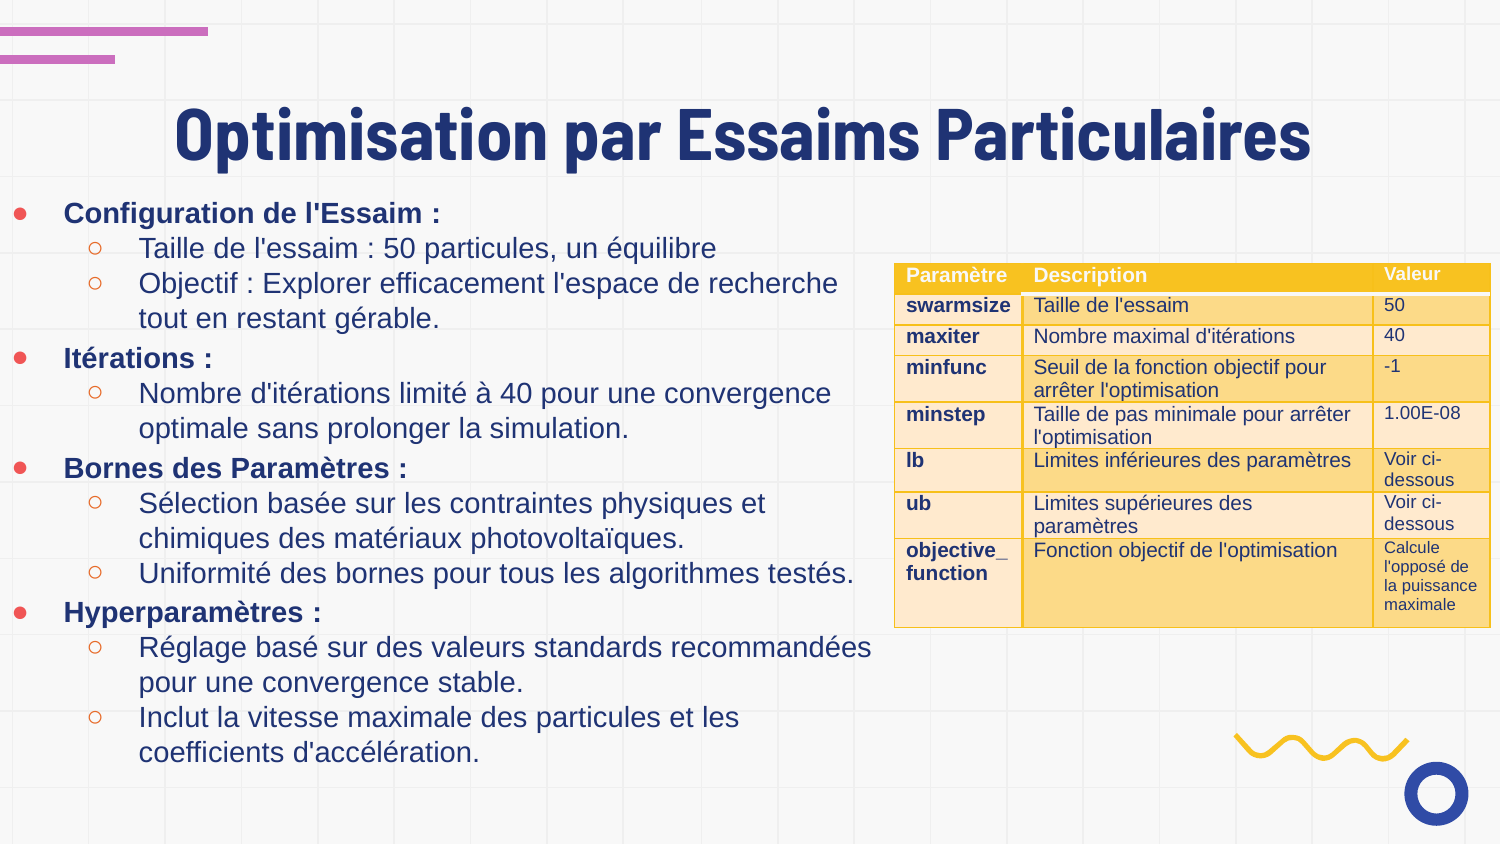

# Optimisation par Essaims Particulaires
Configuration de l'Essaim :
Taille de l'essaim : 50 particules, un équilibre
Objectif : Explorer efficacement l'espace de recherche tout en restant gérable.
Itérations :
Nombre d'itérations limité à 40 pour une convergence optimale sans prolonger la simulation.
Bornes des Paramètres :
Sélection basée sur les contraintes physiques et chimiques des matériaux photovoltaïques.
Uniformité des bornes pour tous les algorithmes testés.
Hyperparamètres :
Réglage basé sur des valeurs standards recommandées pour une convergence stable.
Inclut la vitesse maximale des particules et les coefficients d'accélération.
| Paramètre | Description | Valeur |
| --- | --- | --- |
| swarmsize | Taille de l'essaim | 50 |
| maxiter | Nombre maximal d'itérations | 40 |
| minfunc | Seuil de la fonction objectif pour arrêter l'optimisation | -1 |
| minstep | Taille de pas minimale pour arrêter l'optimisation | 1.00E-08 |
| lb | Limites inférieures des paramètres | Voir ci-dessous |
| ub | Limites supérieures des paramètres | Voir ci-dessous |
| objective\_ function | Fonction objectif de l'optimisation | Calcule l'opposé de la puissance maximale |